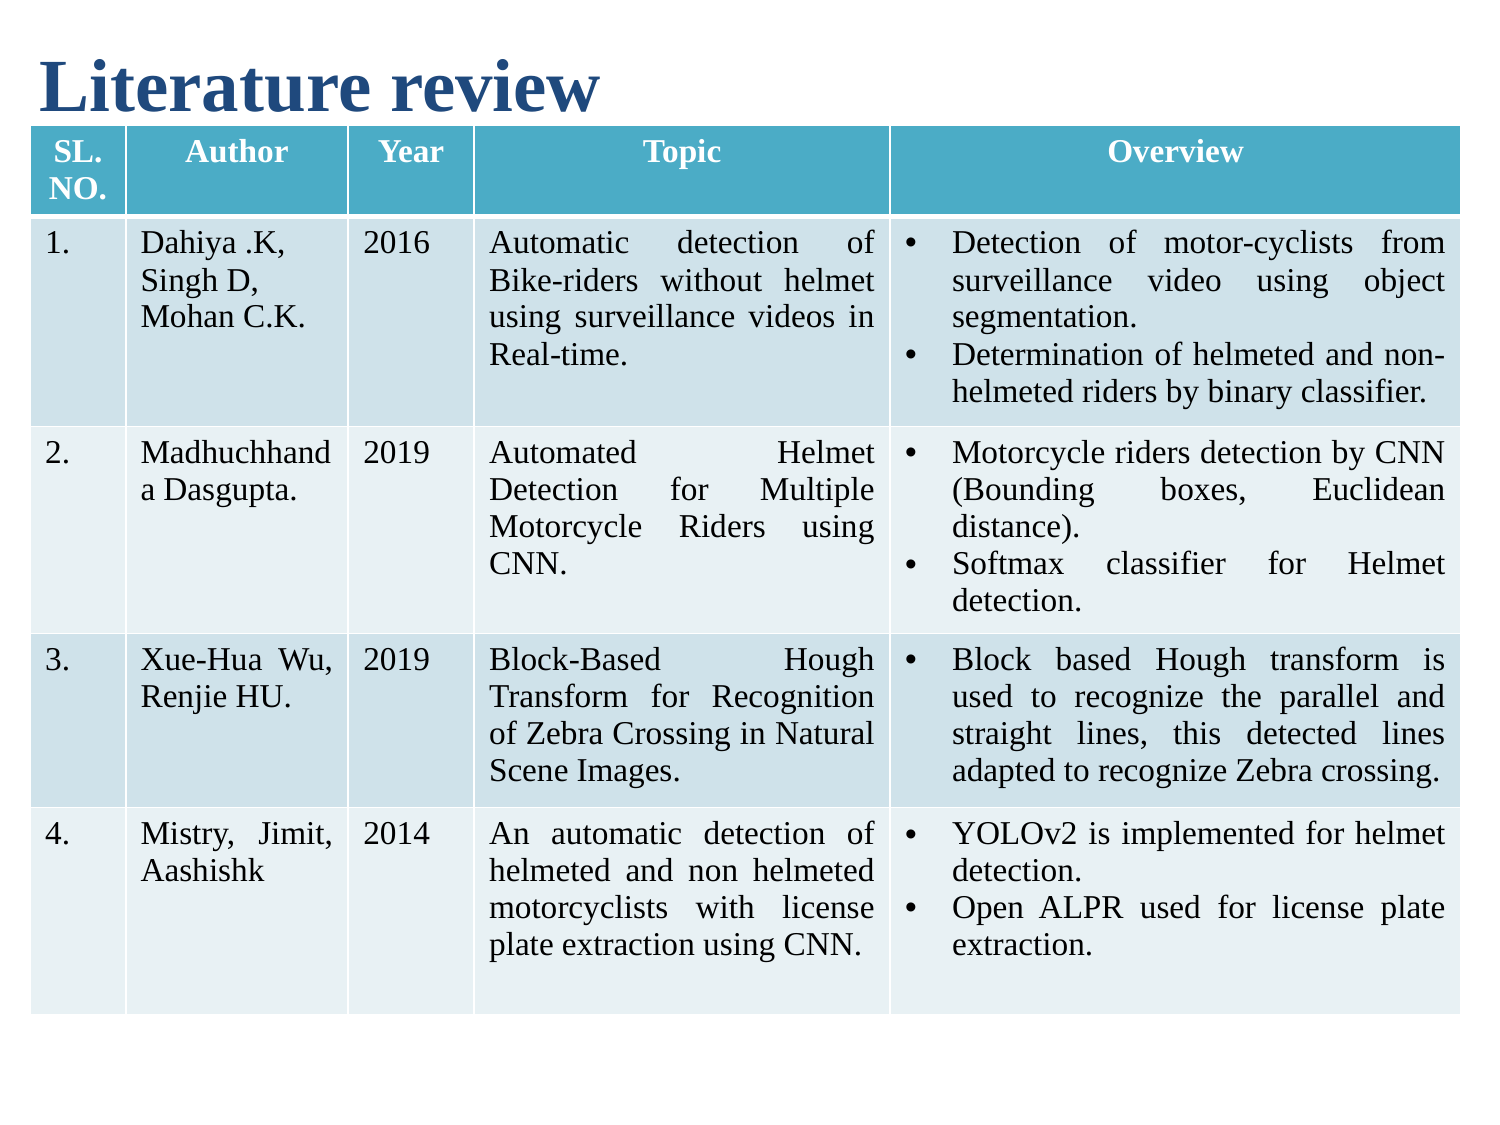

Literature review
| SL.NO. | Author | Year | Topic | Overview |
| --- | --- | --- | --- | --- |
| 1. | Dahiya .K, Singh D, Mohan C.K. | 2016 | Automatic detection of Bike-riders without helmet using surveillance videos in Real-time. | Detection of motor-cyclists from surveillance video using object segmentation. Determination of helmeted and non-helmeted riders by binary classifier. |
| 2. | Madhuchhanda Dasgupta. | 2019 | Automated Helmet Detection for Multiple Motorcycle Riders using CNN. | Motorcycle riders detection by CNN (Bounding boxes, Euclidean distance). Softmax classifier for Helmet detection. |
| 3. | Xue-Hua Wu, Renjie HU. | 2019 | Block-Based Hough Transform for Recognition of Zebra Crossing in Natural Scene Images. | Block based Hough transform is used to recognize the parallel and straight lines, this detected lines adapted to recognize Zebra crossing. |
| 4. | Mistry, Jimit, Aashishk | 2014 | An automatic detection of helmeted and non helmeted motorcyclists with license plate extraction using CNN. | YOLOv2 is implemented for helmet detection. Open ALPR used for license plate extraction. |